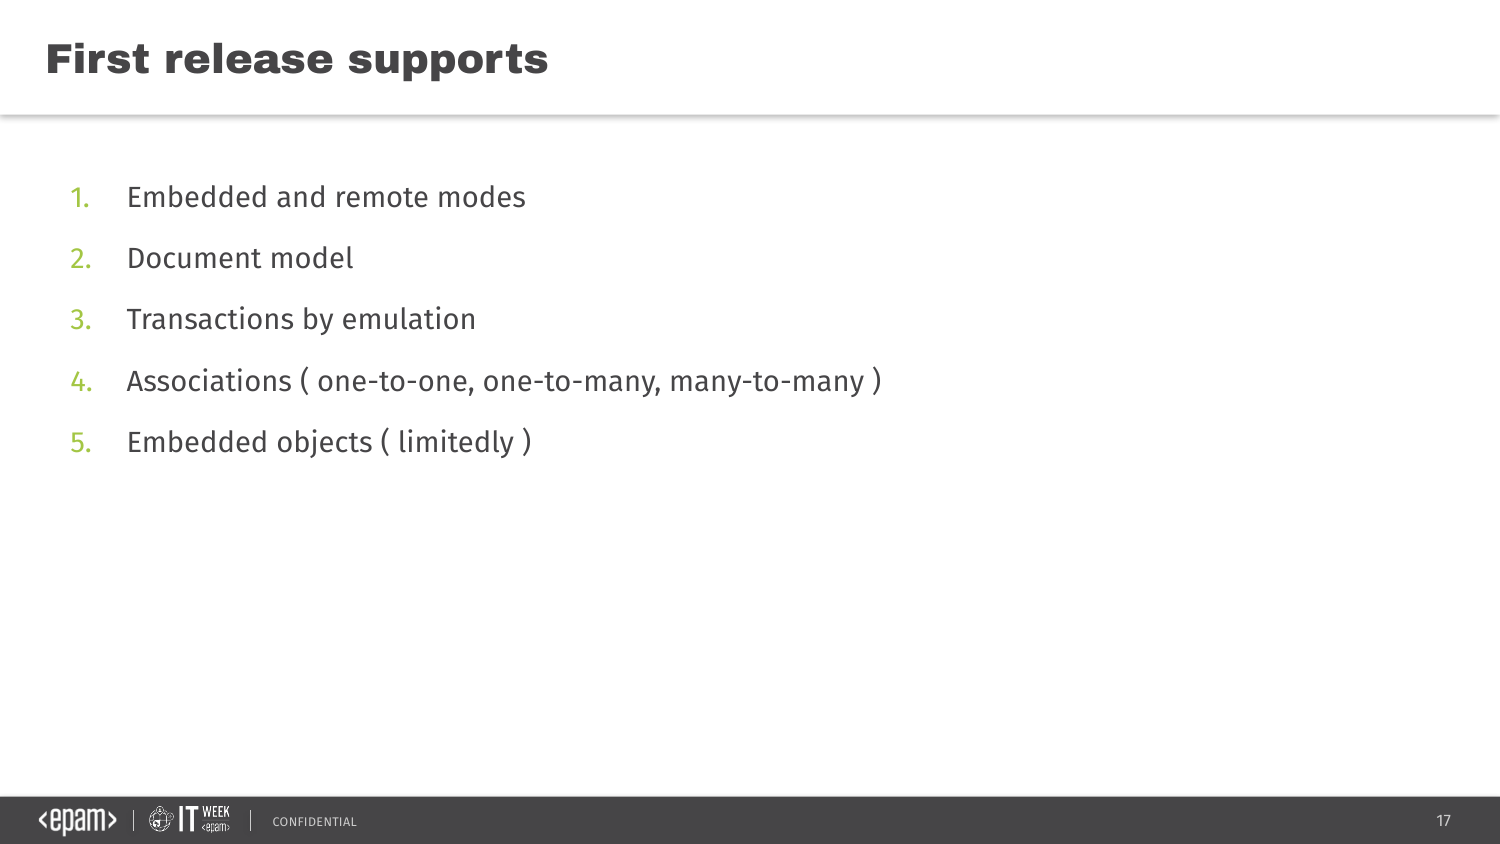

First release supports
Embedded and remote modes
Document model
Transactions by emulation
Associations ( one-to-one, one-to-many, many-to-many )
Embedded objects ( limitedly )